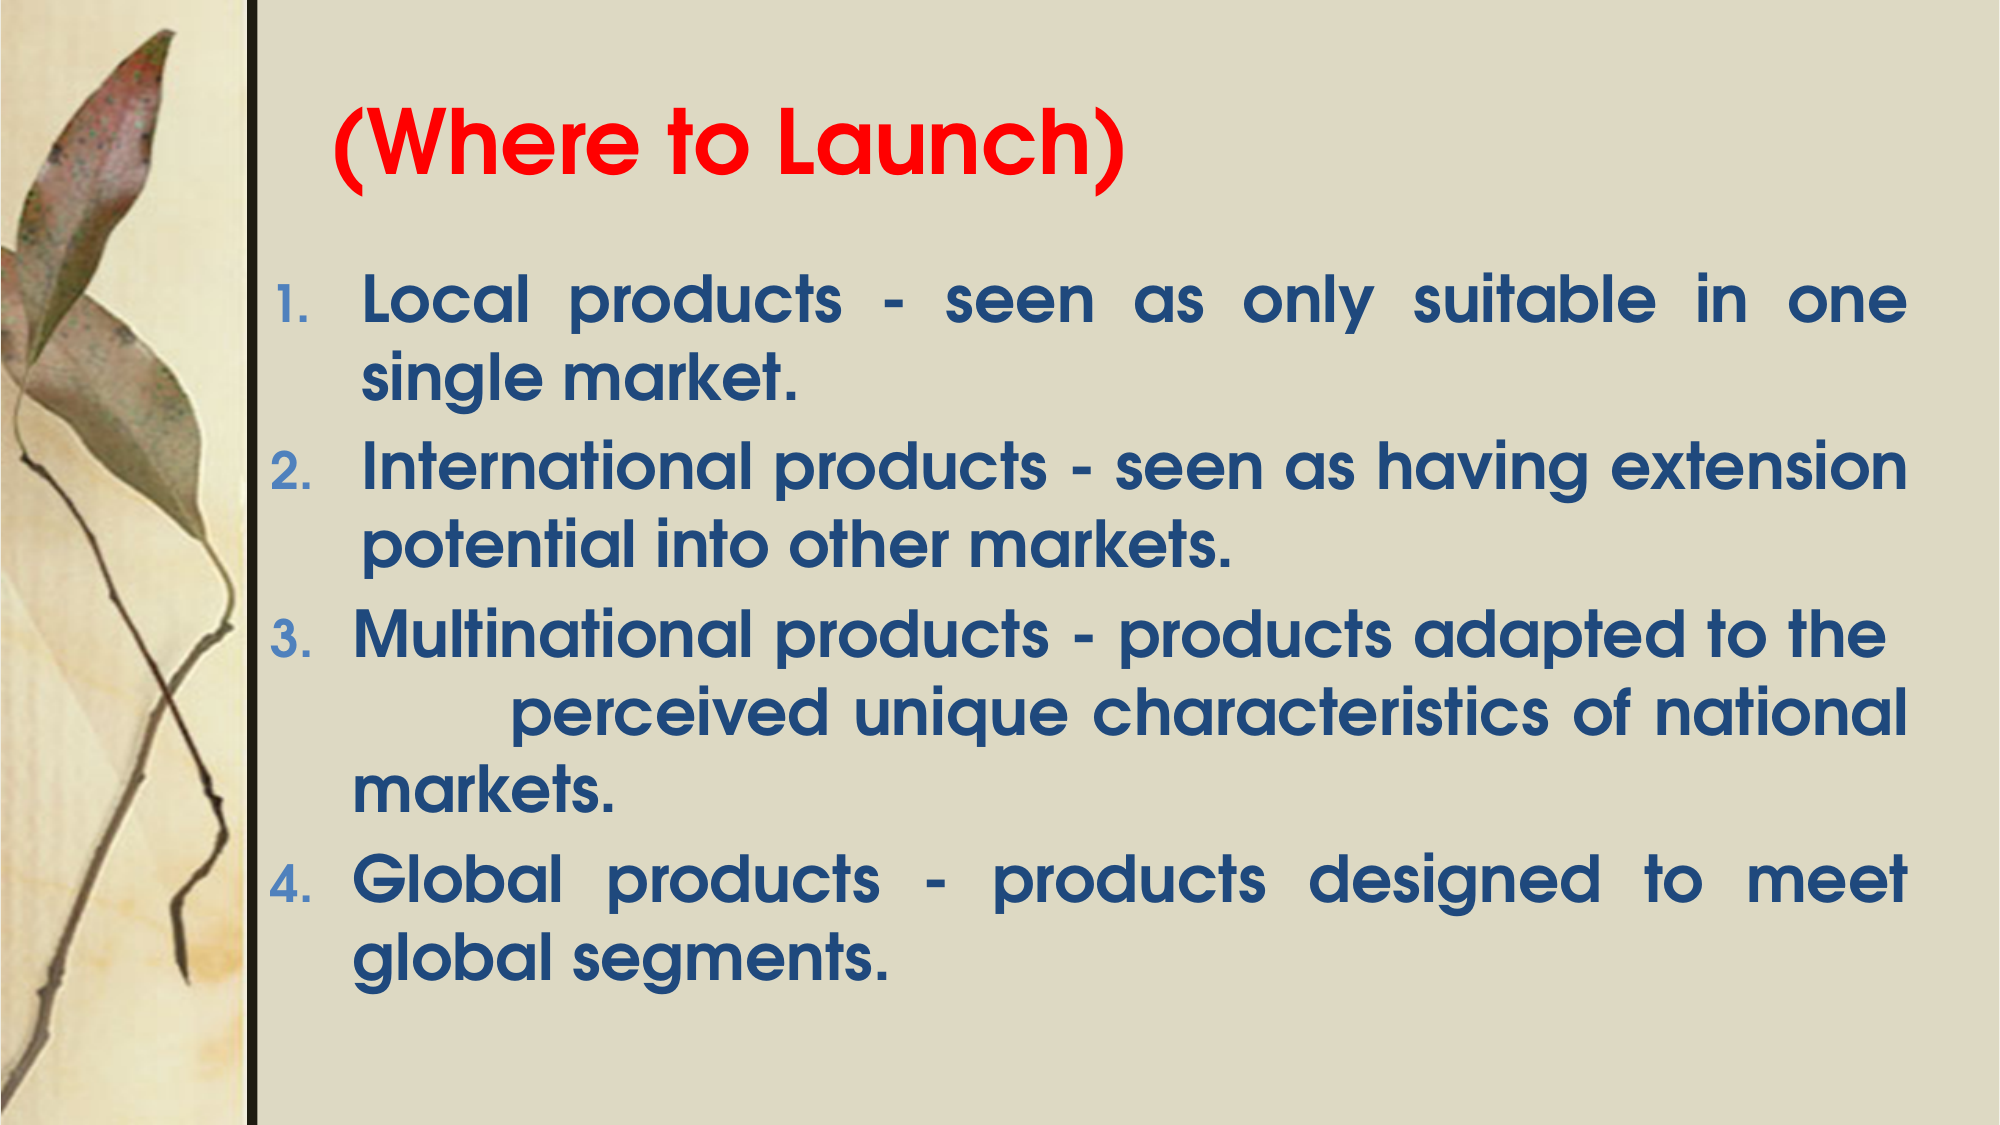

# (Where to Launch)
Local products - seen as only suitable in one single market.
International products - seen as having extension potential into other markets.
Multinational products - products adapted to the         perceived unique characteristics of national markets.
Global products - products designed to meet global segments.